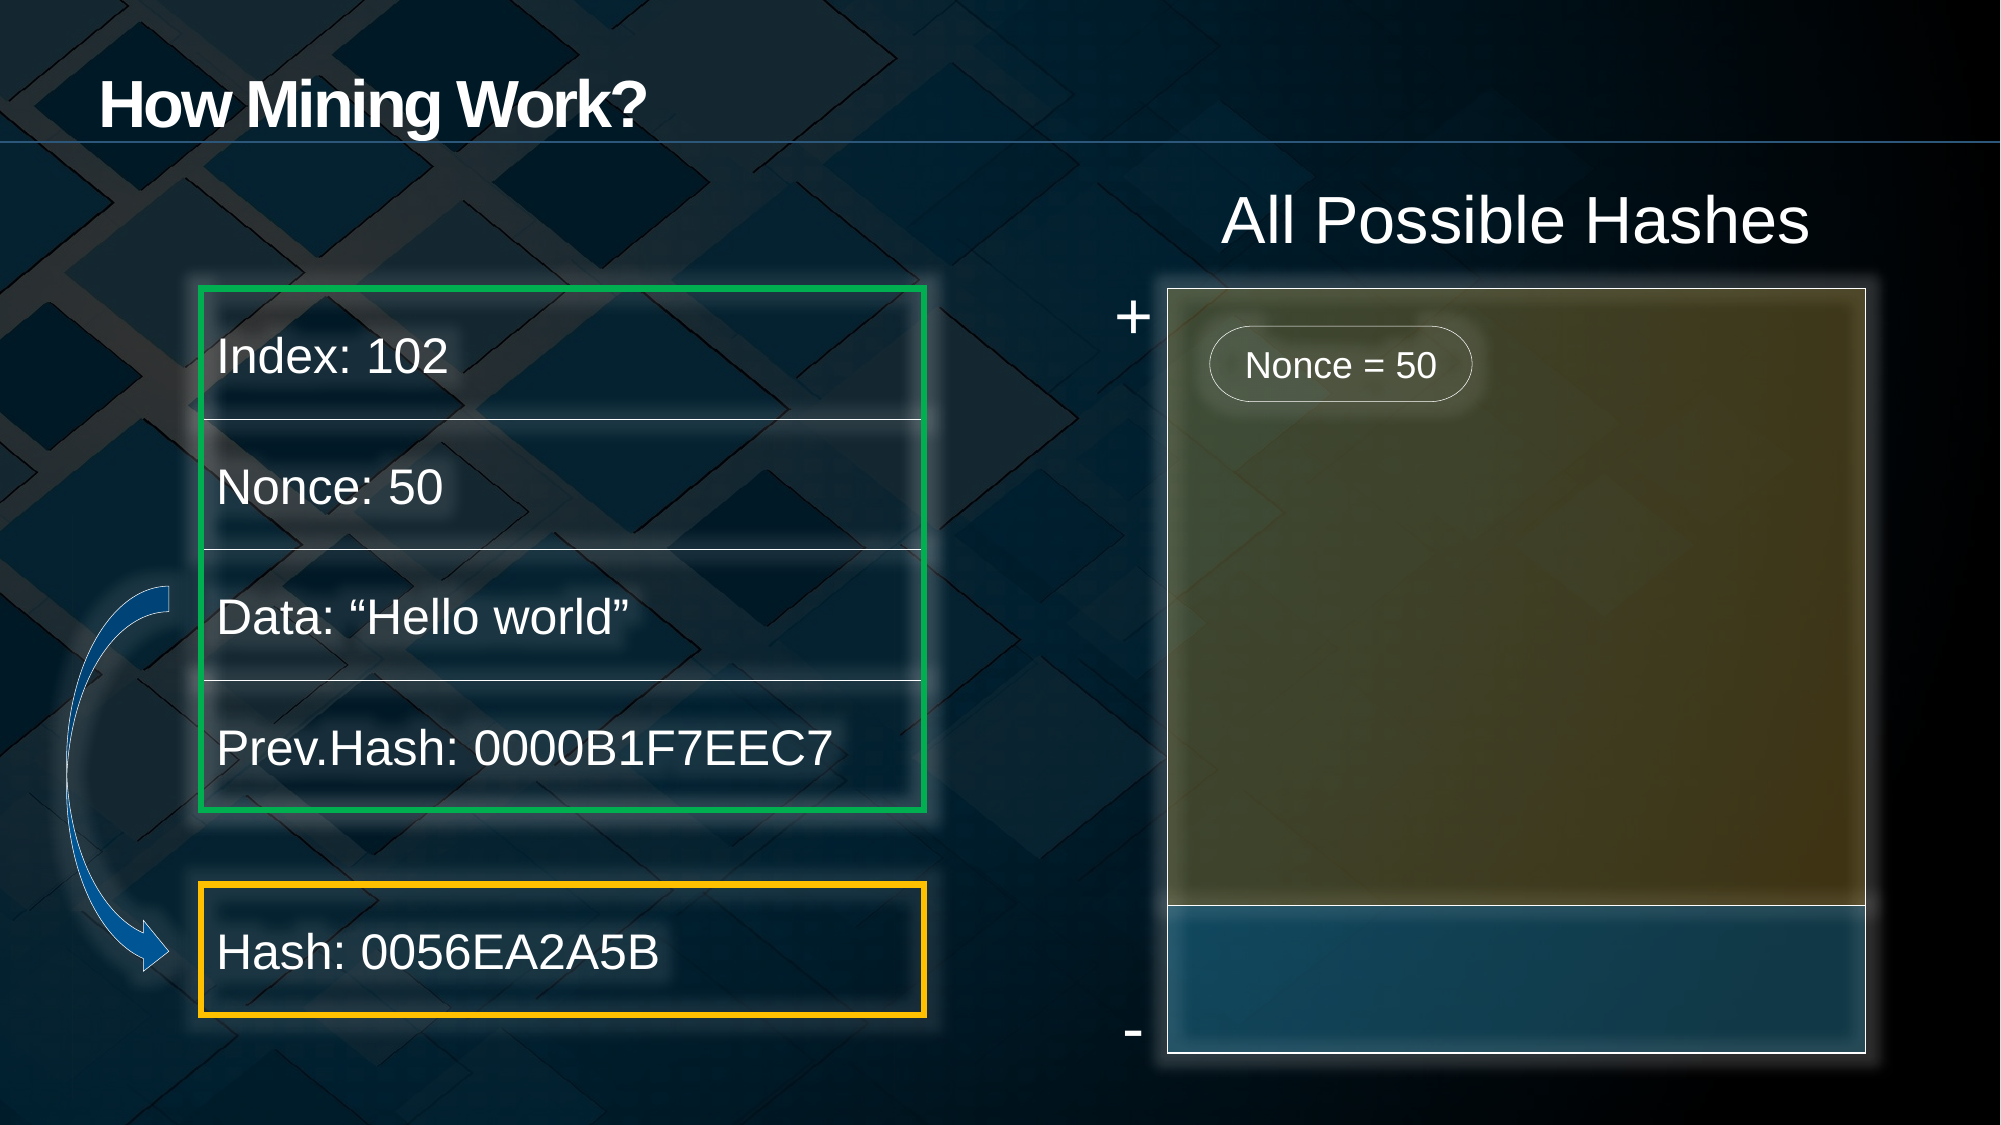

How Mining Work?
All Possible Hashes
+

-
Index: 102

Nonce = 50
Nonce: 50
Data: “Hello world”

Prev.Hash: 0000B1F7EEC7
Hash: 0056EA2A5B